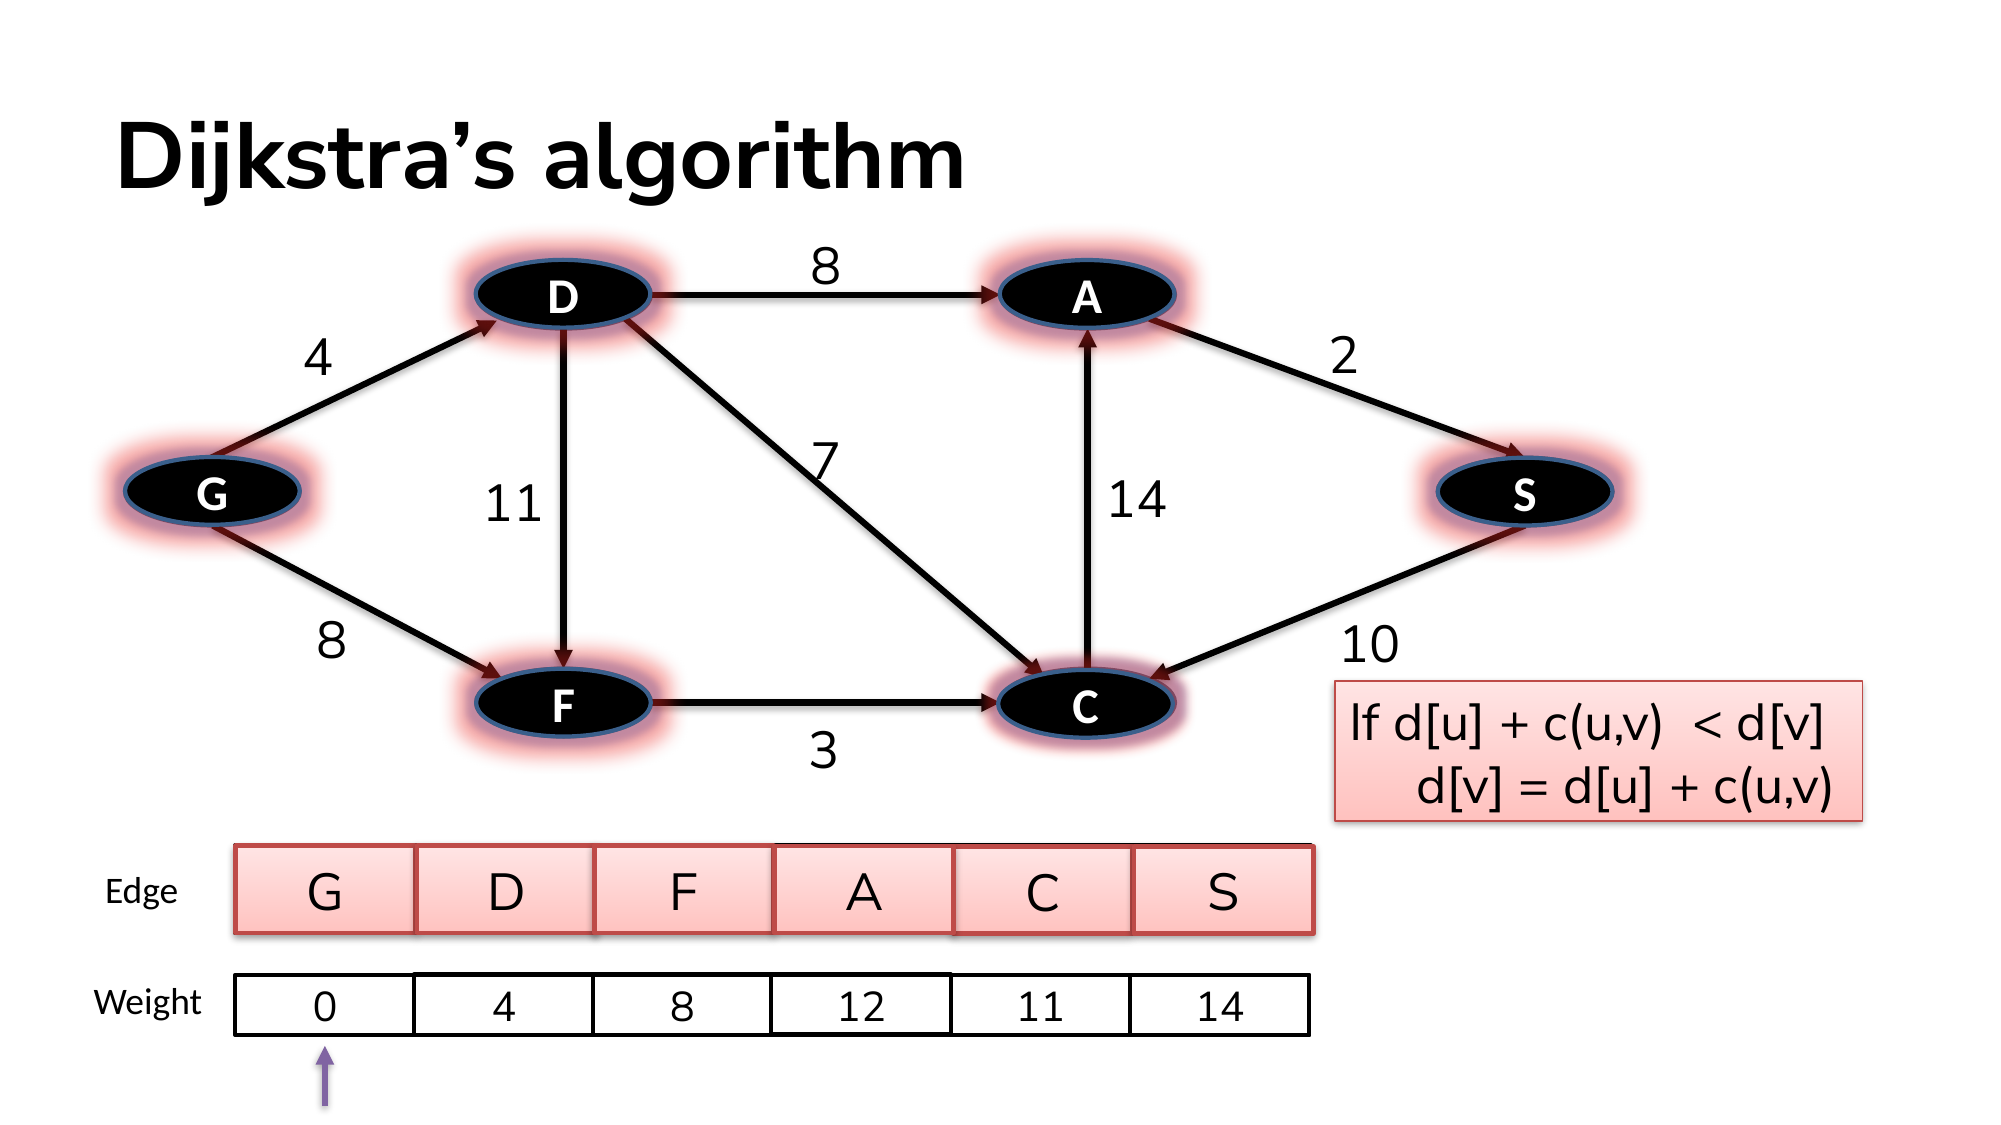

Dijkstra’s algorithm
8
D
A
D
A
G
S
F
C
2
4
7
G
14
S
11
8
10
F
C
If d[u] + c(u,v)  < d[v]
     d[v] = d[u] + c(u,v)
3
G
D
F
A
C
S
D
F
G
A
S
C
Edge
Weight
4
8
12
8
8
8
8
8
0
11
14